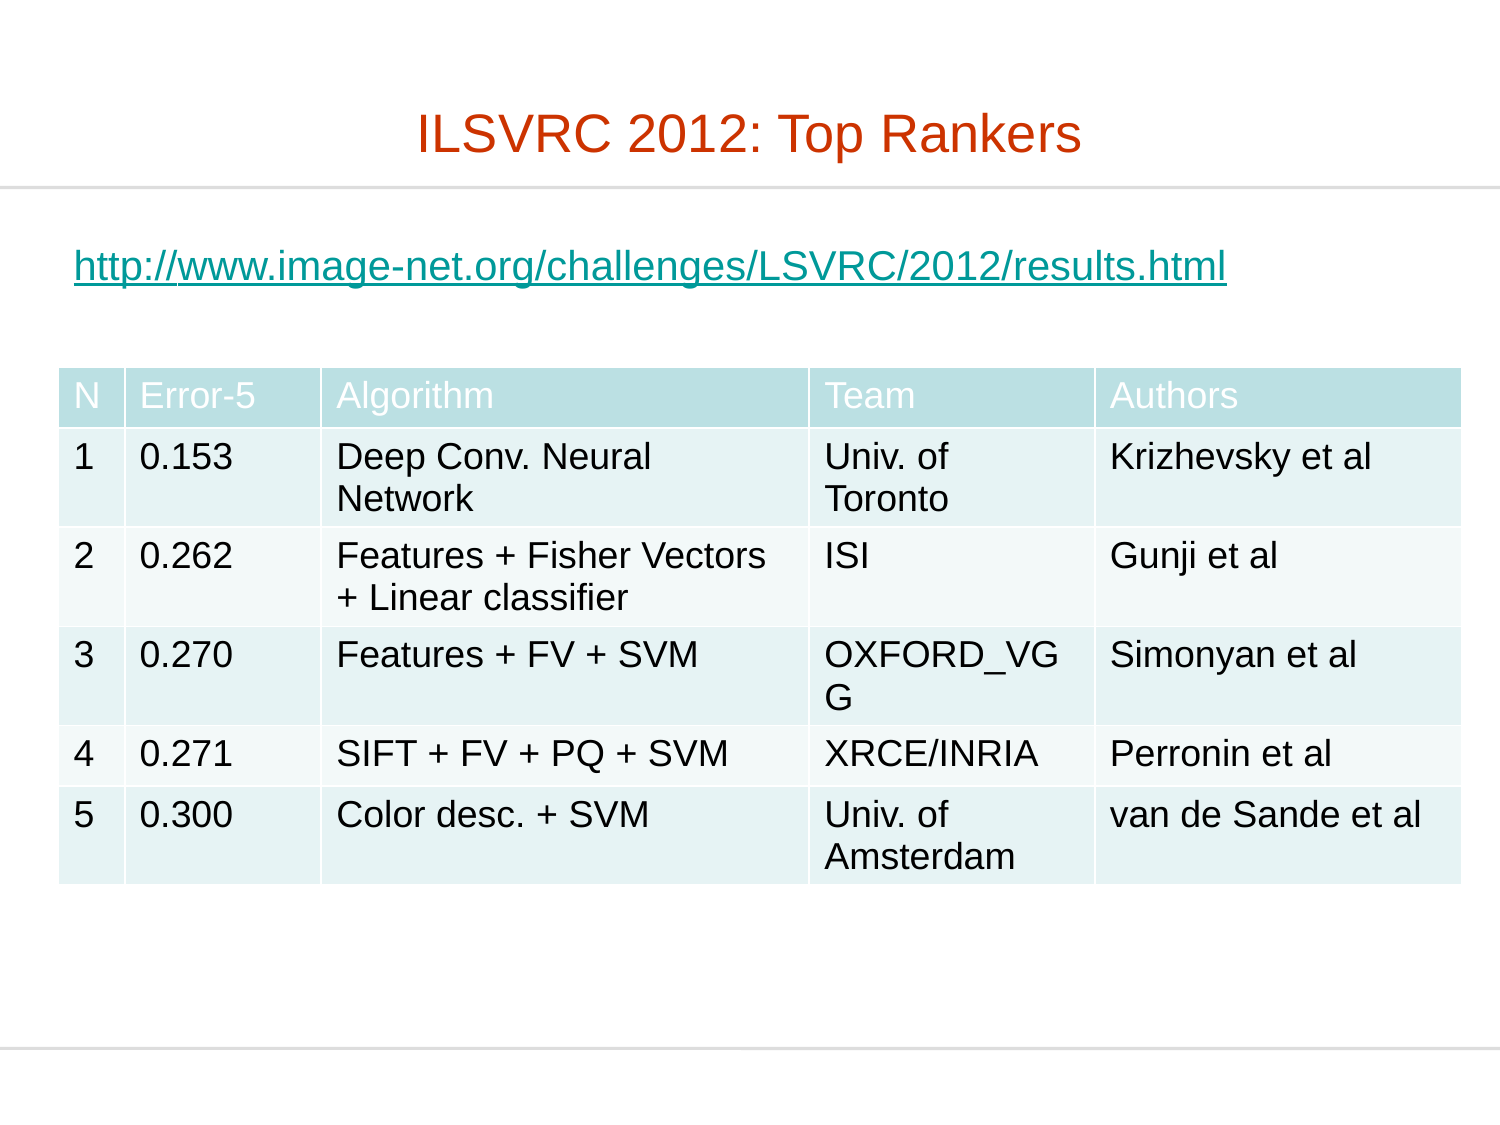

# ILSVRC 2012: Top Rankers
http://www.image-net.org/challenges/LSVRC/2012/results.html

| N | Error-5 | Algorithm | Team | Authors |
| --- | --- | --- | --- | --- |
| 1 | 0.153 | Deep Conv. Neural Network | Univ. of Toronto | Krizhevsky et al |
| 2 | 0.262 | Features + Fisher Vectors + Linear classifier | ISI | Gunji et al |
| 3 | 0.270 | Features + FV + SVM | OXFORD\_VGG | Simonyan et al |
| 4 | 0.271 | SIFT + FV + PQ + SVM | XRCE/INRIA | Perronin et al |
| 5 | 0.300 | Color desc. + SVM | Univ. of Amsterdam | van de Sande et al |